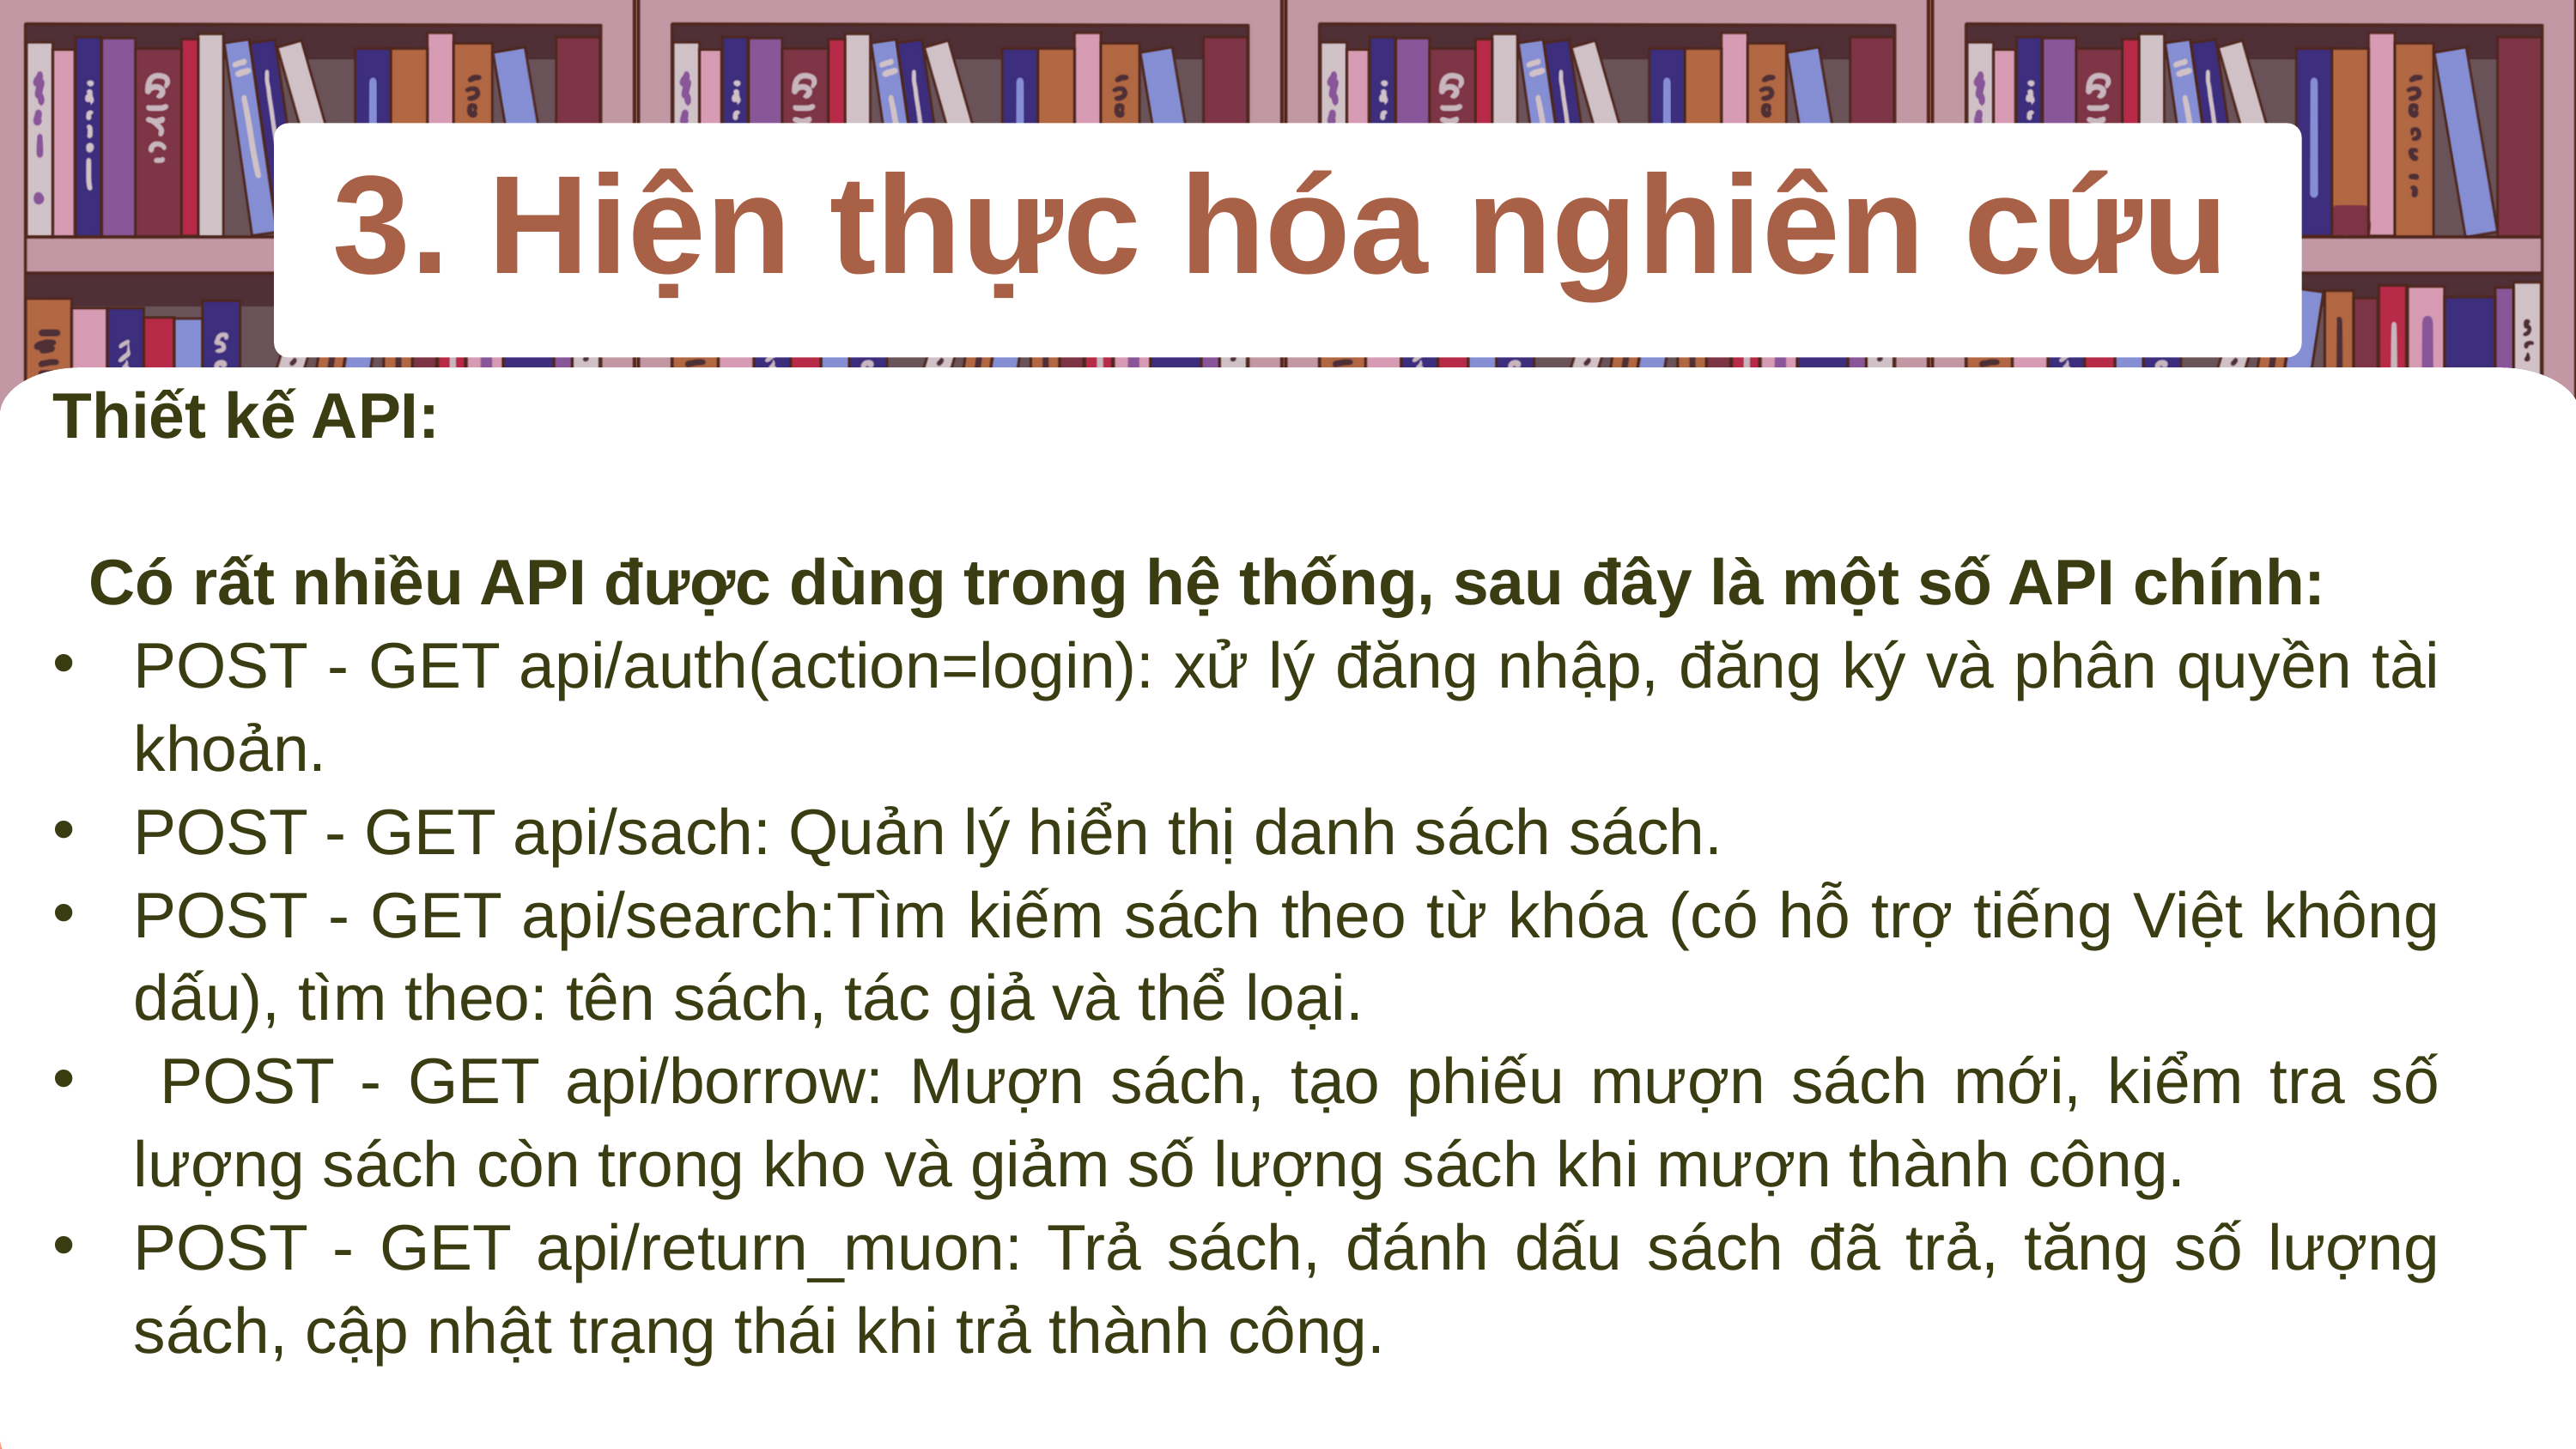

3. Hiện thực hóa nghiên cứu

Thiết kế API:

  Có rất nhiều API được dùng trong hệ thống, sau đây là một số API chính:
POST - GET api/auth(action=login): xử lý đăng nhập, đăng ký và phân quyền tài khoản.
POST - GET api/sach: Quản lý hiển thị danh sách sách.
POST - GET api/search:Tìm kiếm sách theo từ khóa (có hỗ trợ tiếng Việt không dấu), tìm theo: tên sách, tác giả và thể loại.
 POST - GET api/borrow: Mượn sách, tạo phiếu mượn sách mới, kiểm tra số lượng sách còn trong kho và giảm số lượng sách khi mượn thành công.
POST - GET api/return_muon: Trả sách, đánh dấu sách đã trả, tăng số lượng sách, cập nhật trạng thái khi trả thành công.